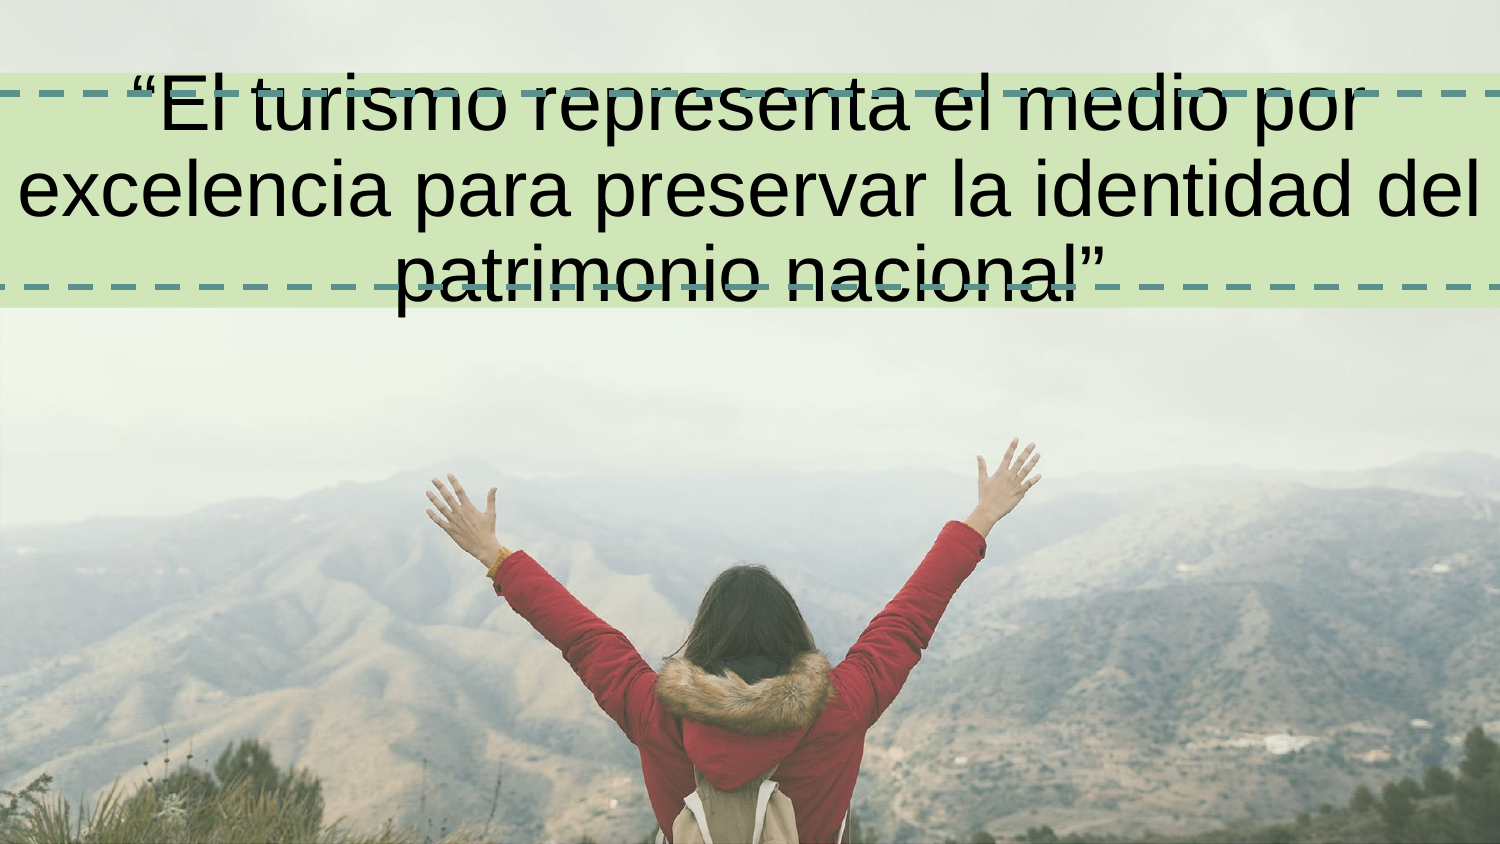

# “El turismo representa el medio por excelencia para preservar la identidad del patrimonio nacional”